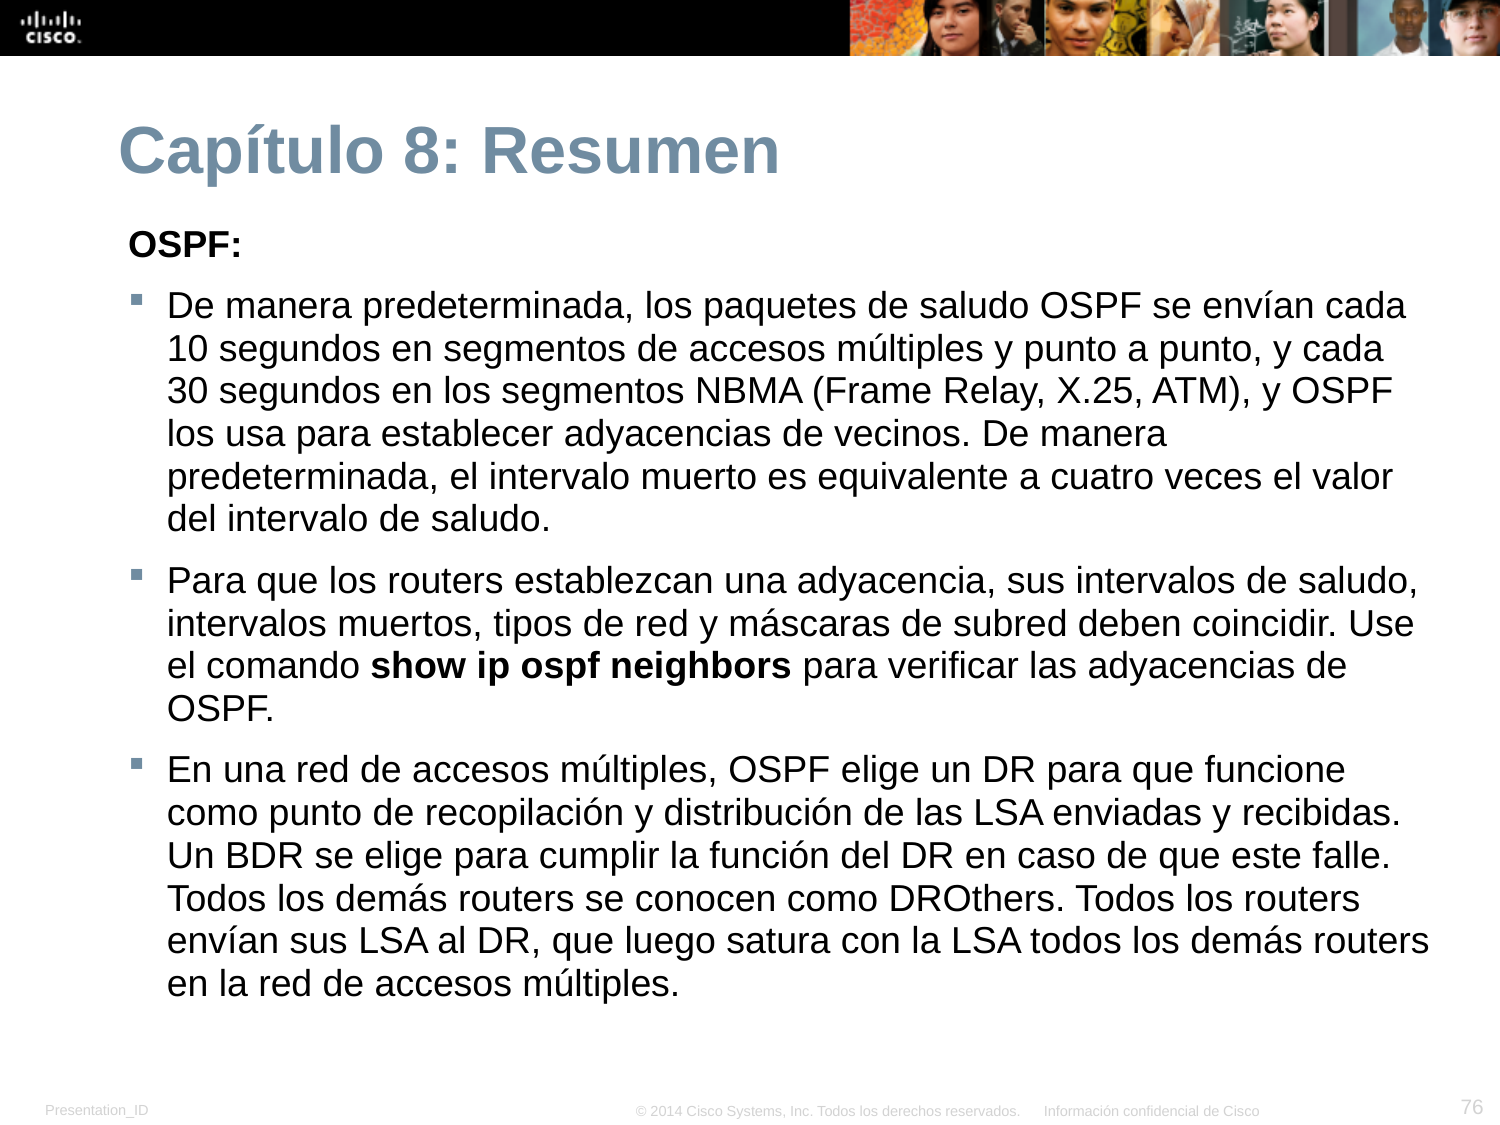

# Capítulo 8: Resumen
OSPF:
De manera predeterminada, los paquetes de saludo OSPF se envían cada 10 segundos en segmentos de accesos múltiples y punto a punto, y cada 30 segundos en los segmentos NBMA (Frame Relay, X.25, ATM), y OSPF los usa para establecer adyacencias de vecinos. De manera predeterminada, el intervalo muerto es equivalente a cuatro veces el valor del intervalo de saludo.
Para que los routers establezcan una adyacencia, sus intervalos de saludo, intervalos muertos, tipos de red y máscaras de subred deben coincidir. Use el comando show ip ospf neighbors para verificar las adyacencias de OSPF.
En una red de accesos múltiples, OSPF elige un DR para que funcione como punto de recopilación y distribución de las LSA enviadas y recibidas. Un BDR se elige para cumplir la función del DR en caso de que este falle. Todos los demás routers se conocen como DROthers. Todos los routers envían sus LSA al DR, que luego satura con la LSA todos los demás routers en la red de accesos múltiples.